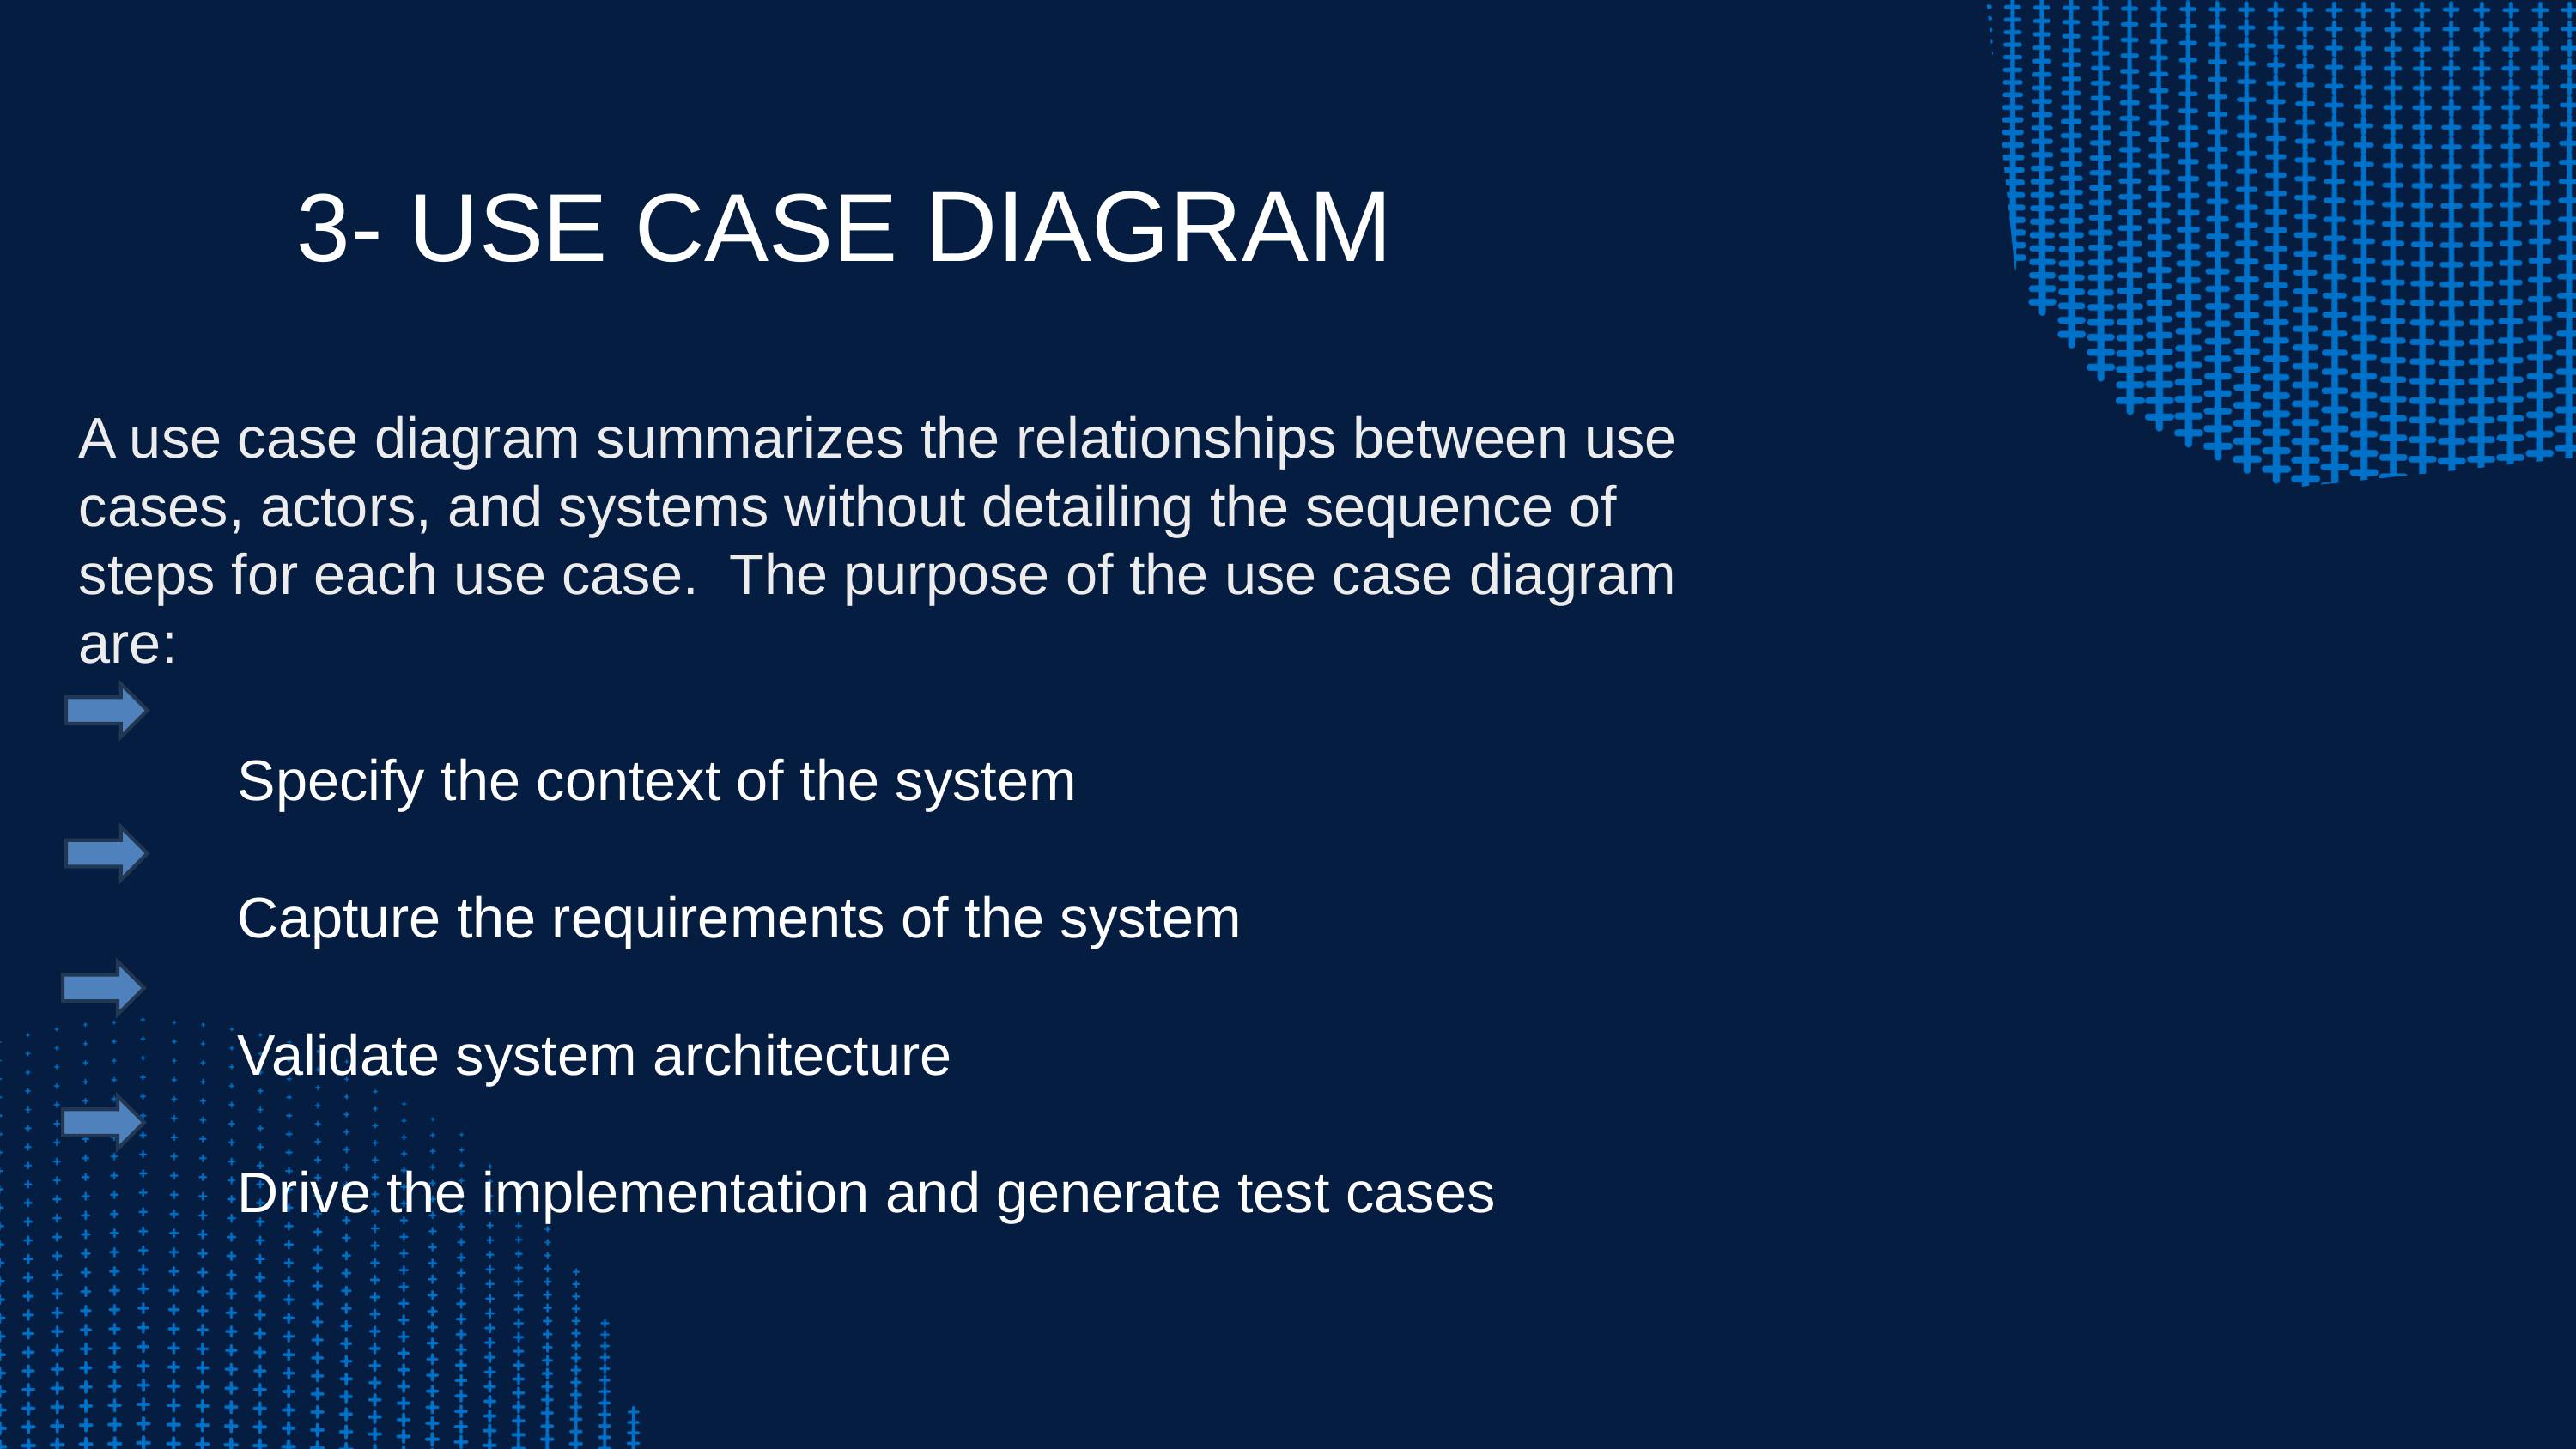

3- USE CASE DIAGRAM
A use case diagram summarizes the relationships between use cases, actors, and systems without detailing the sequence of steps for each use case.  The purpose of the use case diagram are:

          Specify the context of the system

          Capture the requirements of the system

          Validate system architecture

          Drive the implementation and generate test cases

brainstorming
surveys

user persona